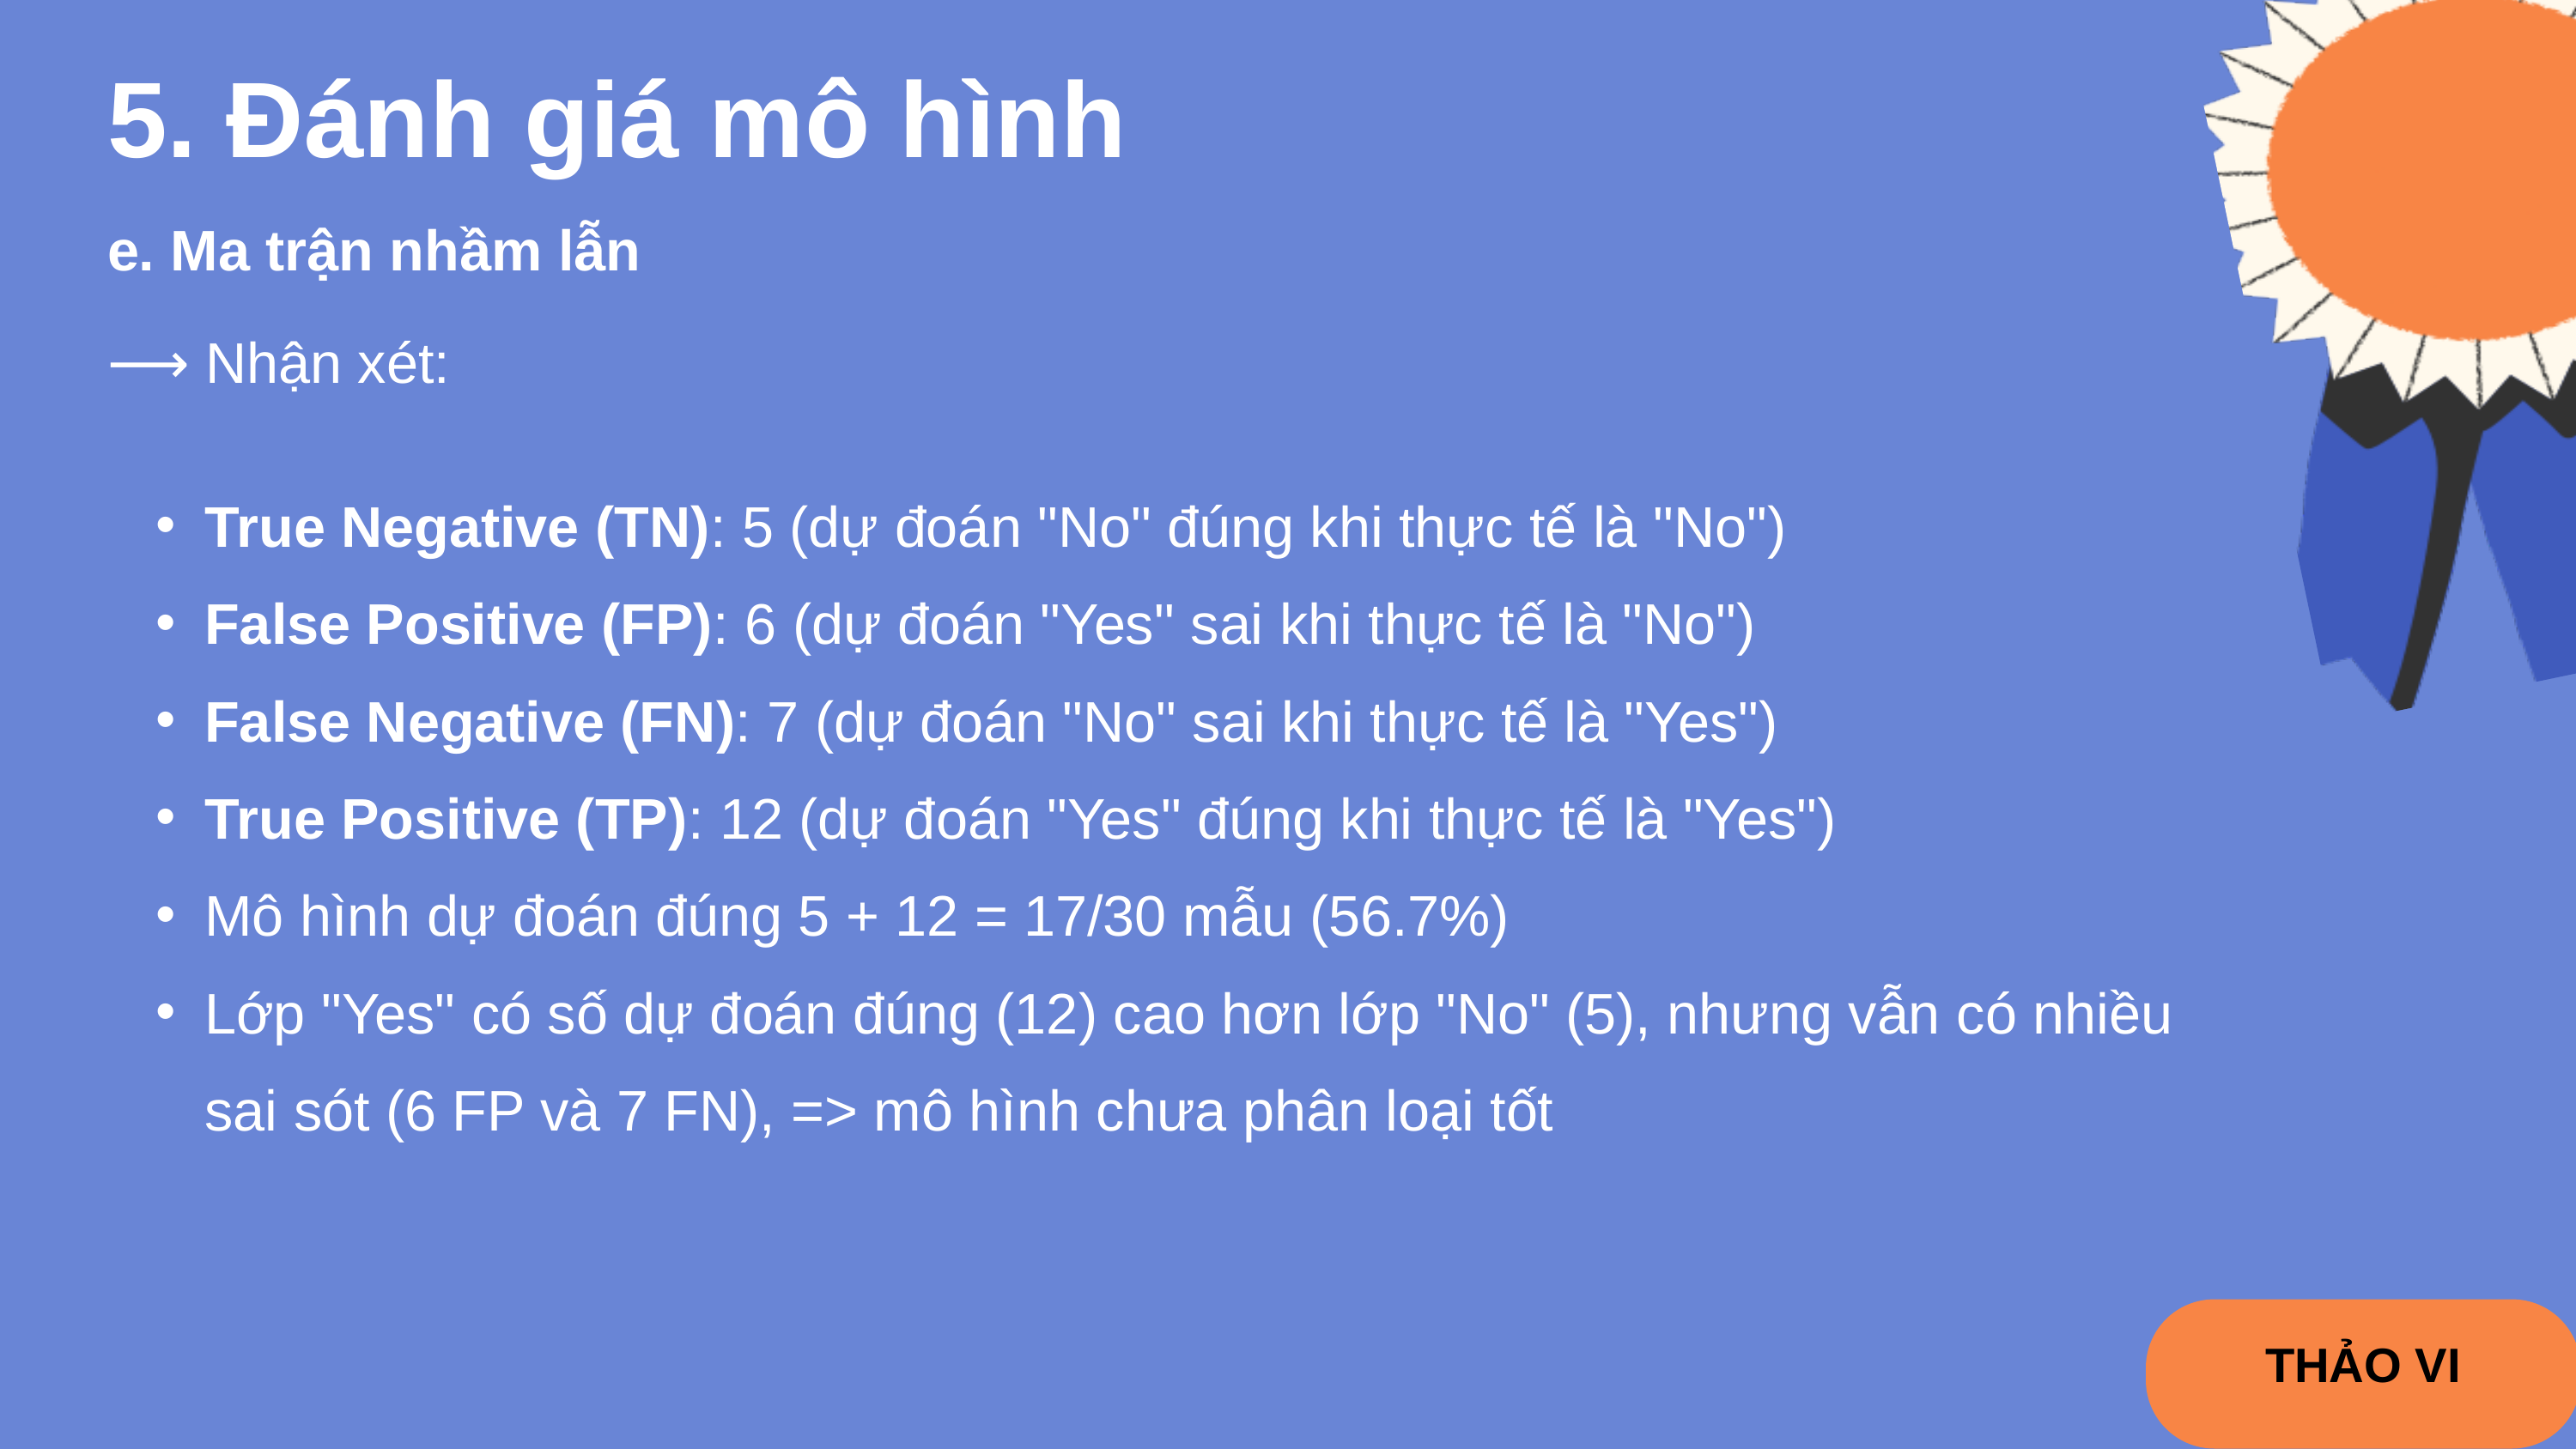

5. Đánh giá mô hình
e. Ma trận nhầm lẫn
⟶ Nhận xét:
True Negative (TN): 5 (dự đoán "No" đúng khi thực tế là "No")
False Positive (FP): 6 (dự đoán "Yes" sai khi thực tế là "No")
False Negative (FN): 7 (dự đoán "No" sai khi thực tế là "Yes")
True Positive (TP): 12 (dự đoán "Yes" đúng khi thực tế là "Yes")
Mô hình dự đoán đúng 5 + 12 = 17/30 mẫu (56.7%)
Lớp "Yes" có số dự đoán đúng (12) cao hơn lớp "No" (5), nhưng vẫn có nhiều sai sót (6 FP và 7 FN), => mô hình chưa phân loại tốt

THẢO VI